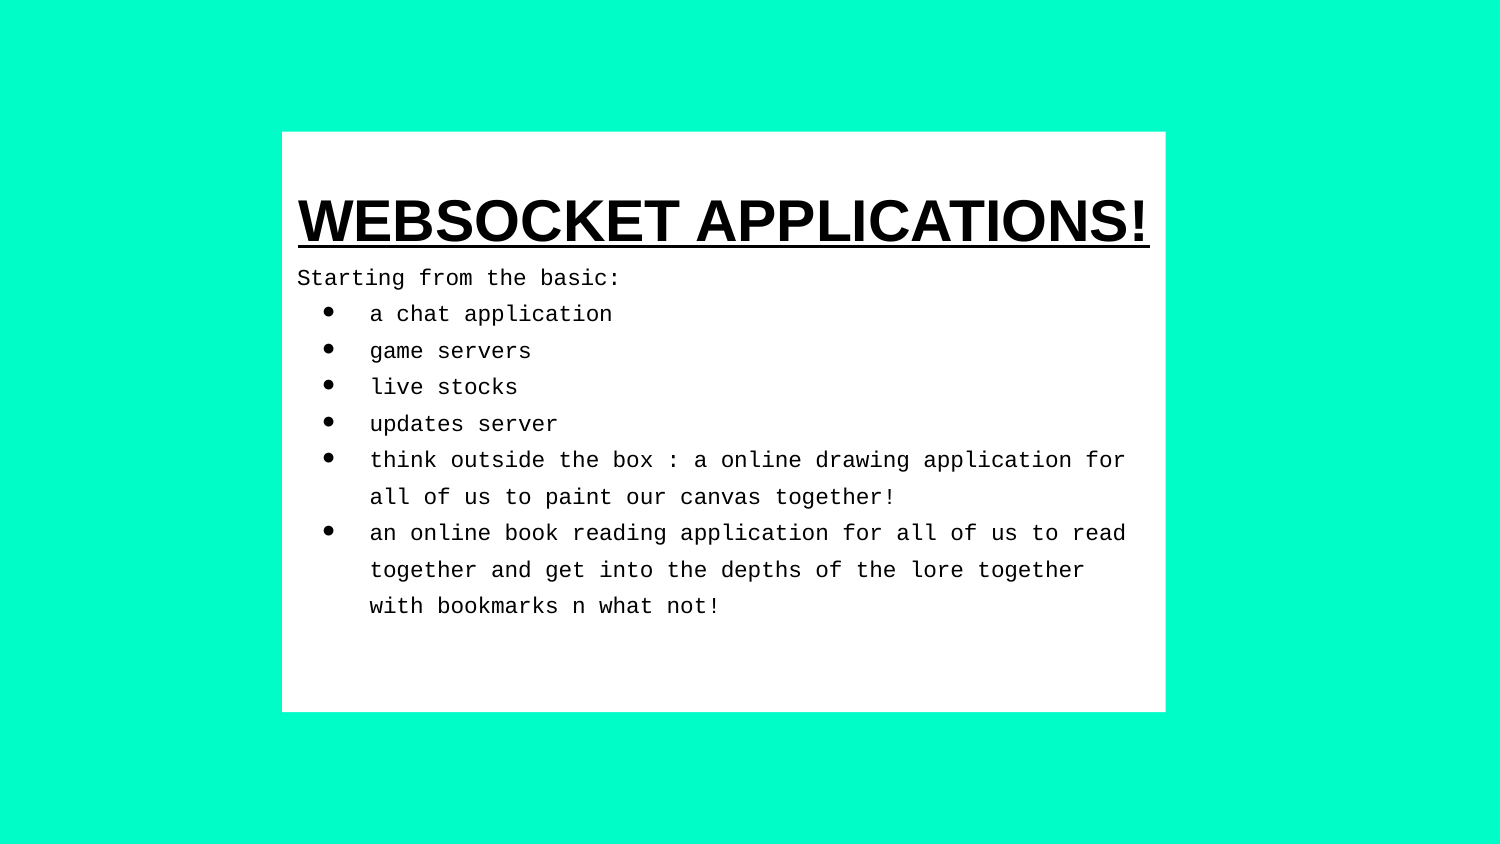

# WEBSOCKET APPLICATIONS!
Starting from the basic:
a chat application
game servers
live stocks
updates server
think outside the box : a online drawing application for all of us to paint our canvas together!
an online book reading application for all of us to read together and get into the depths of the lore together with bookmarks n what not!